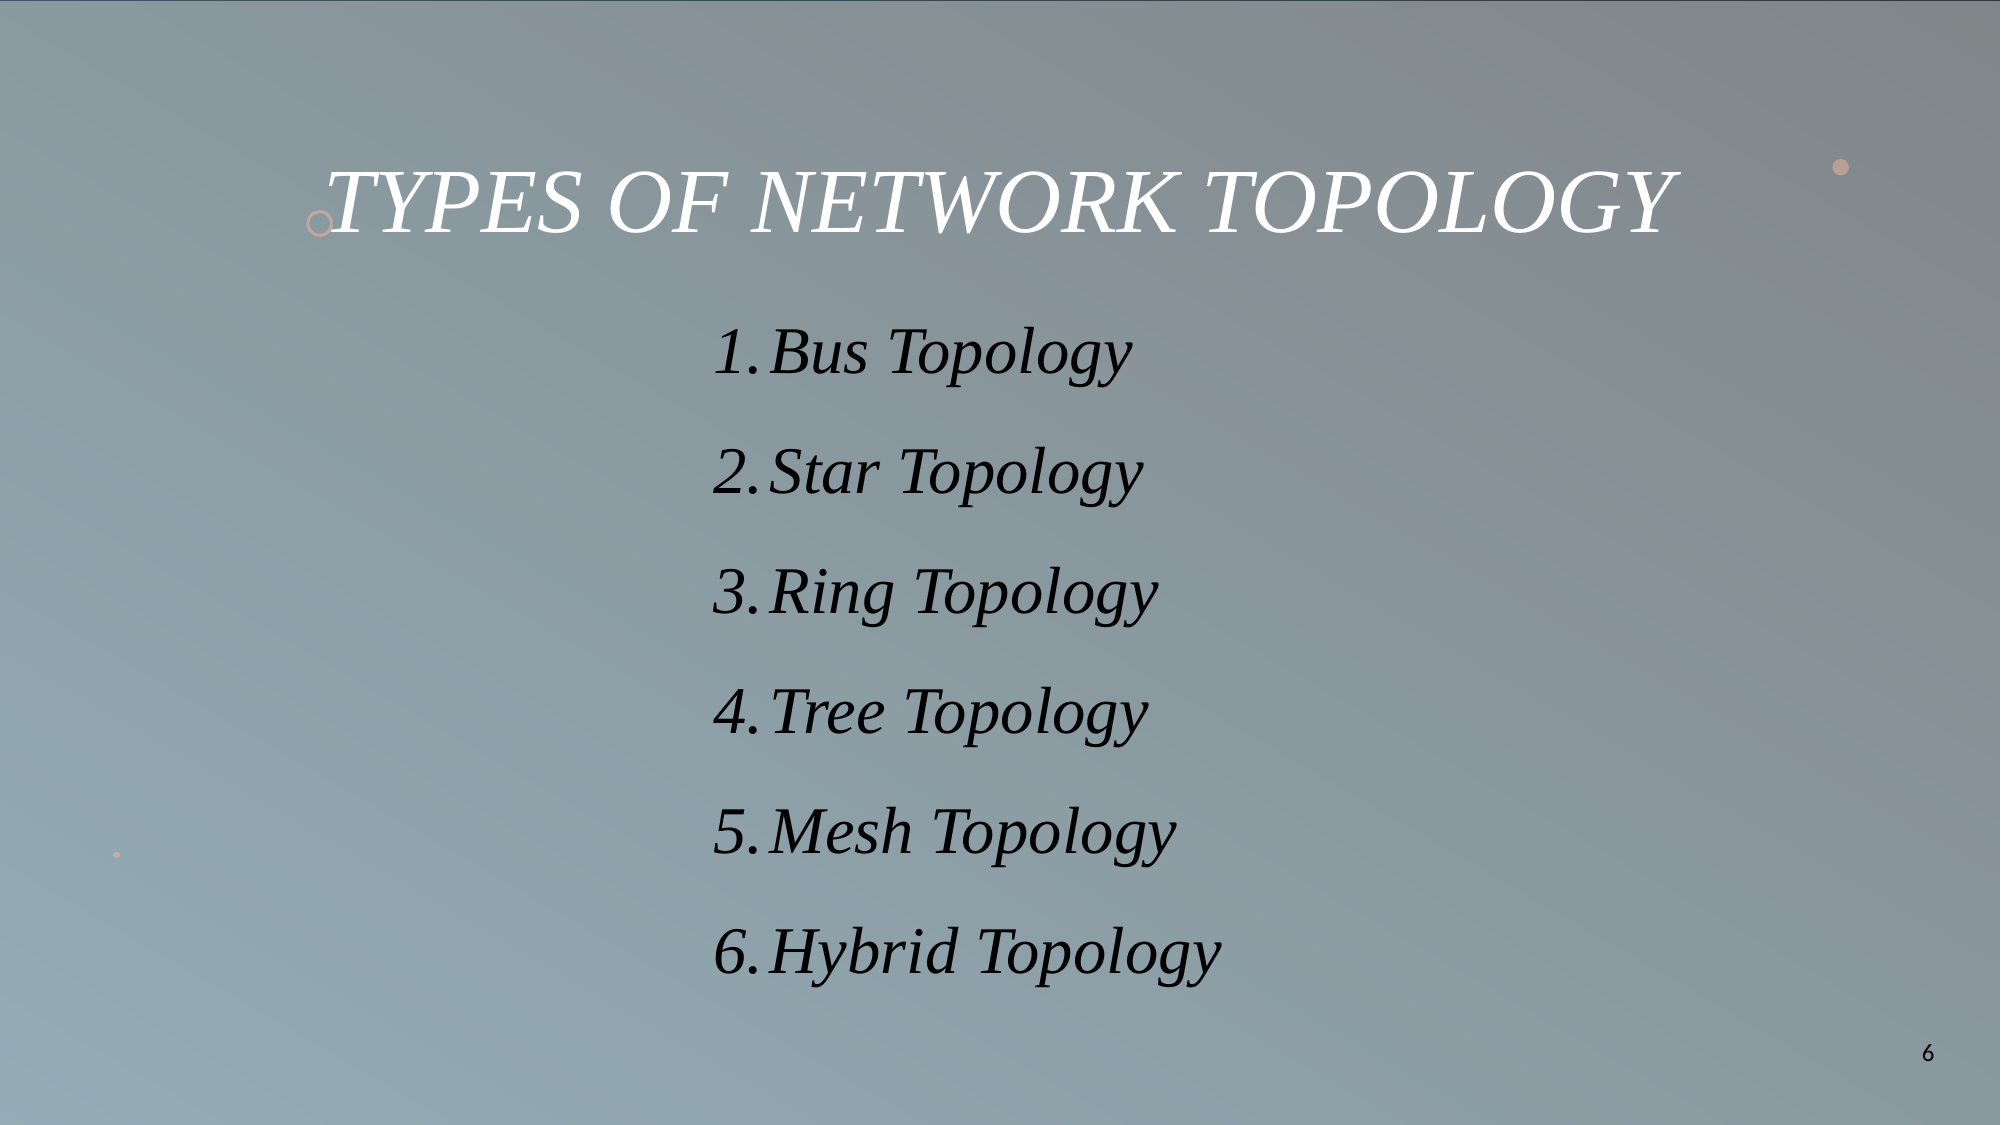

Types of Network Topology
Bus Topology
Star Topology
Ring Topology
Tree Topology
Mesh Topology
Hybrid Topology
6